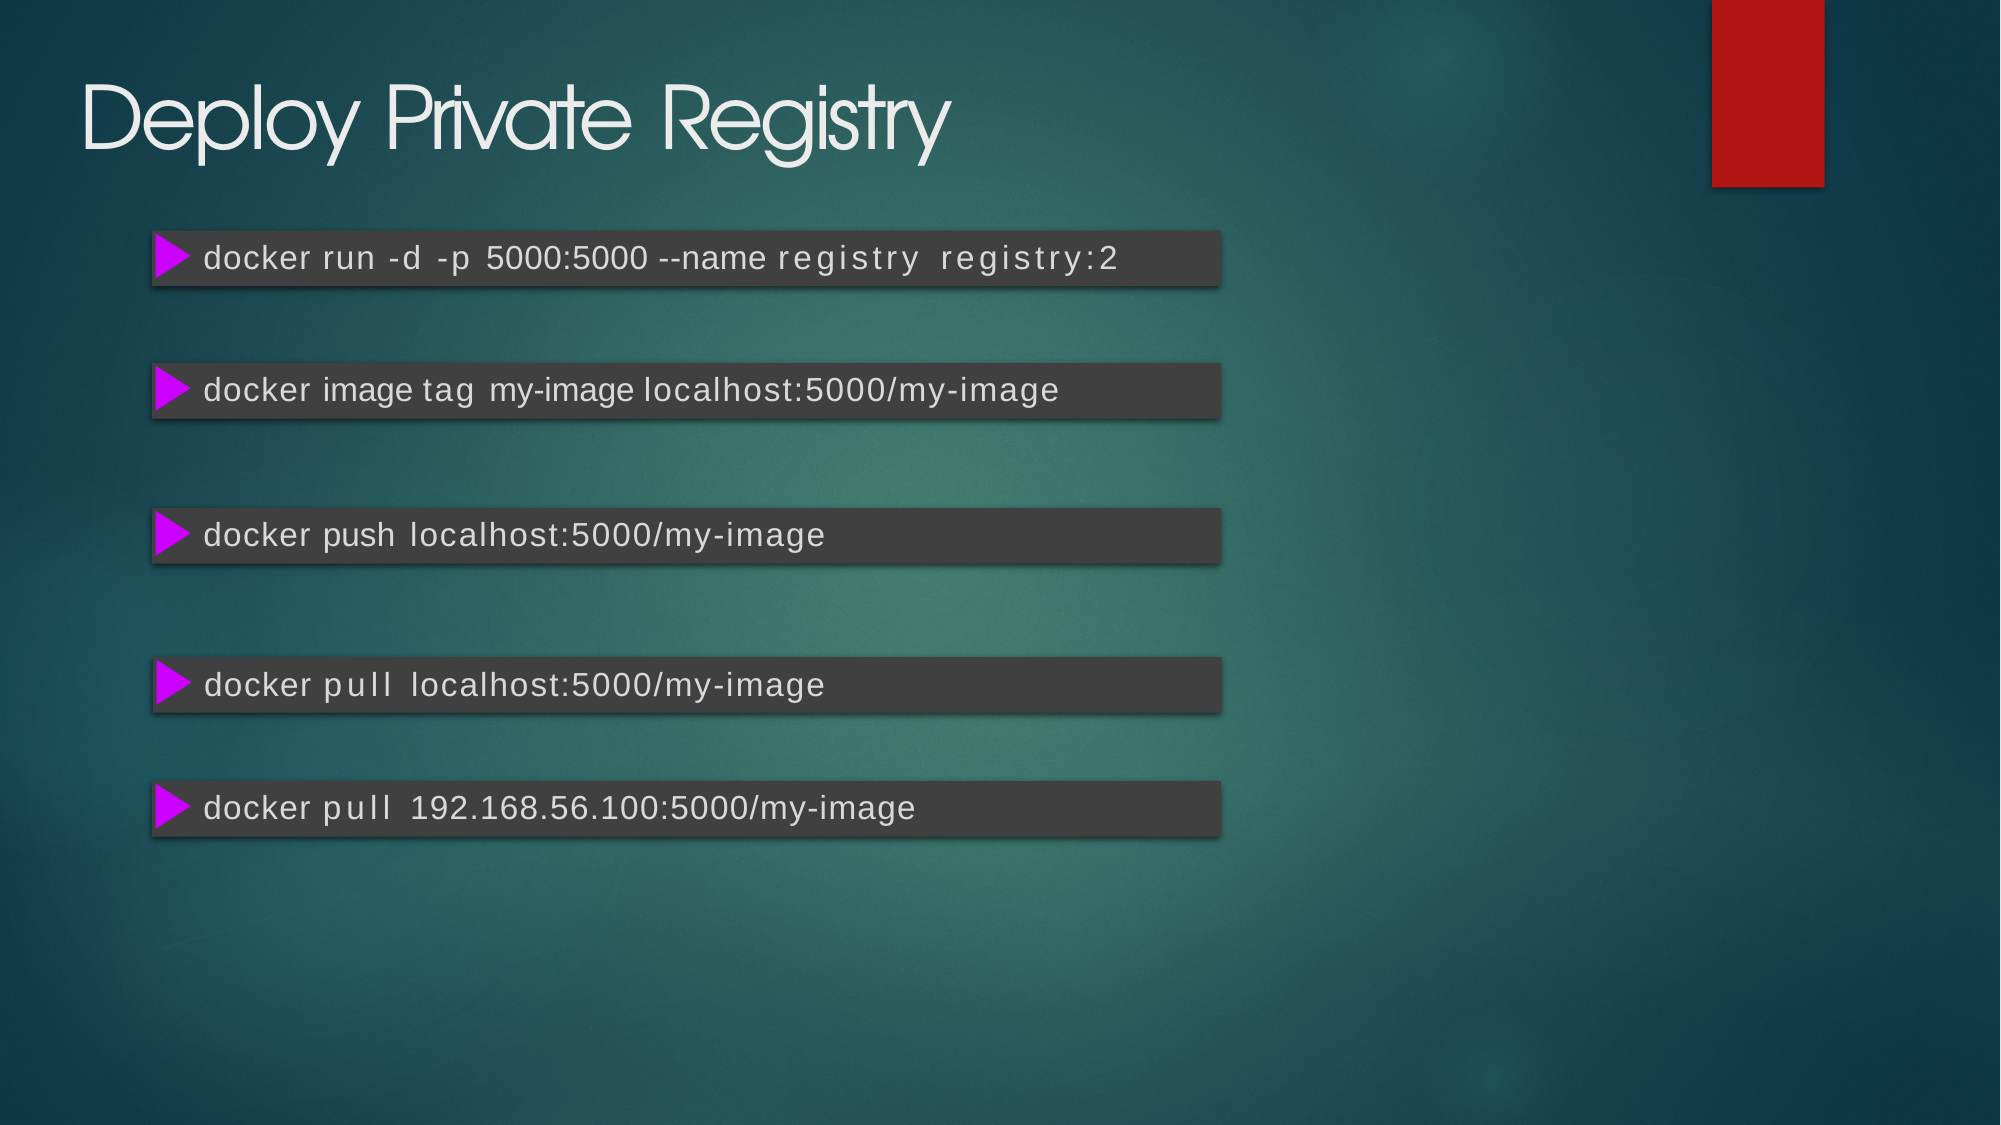

# Deploy Private Registry

docker run -d -p 5000:5000 --name registry registry:2

docker image tag my-image localhost:5000/my-image

docker push localhost:5000/my-image

docker pull localhost:5000/my-image

docker pull 192.168.56.100:5000/my-image